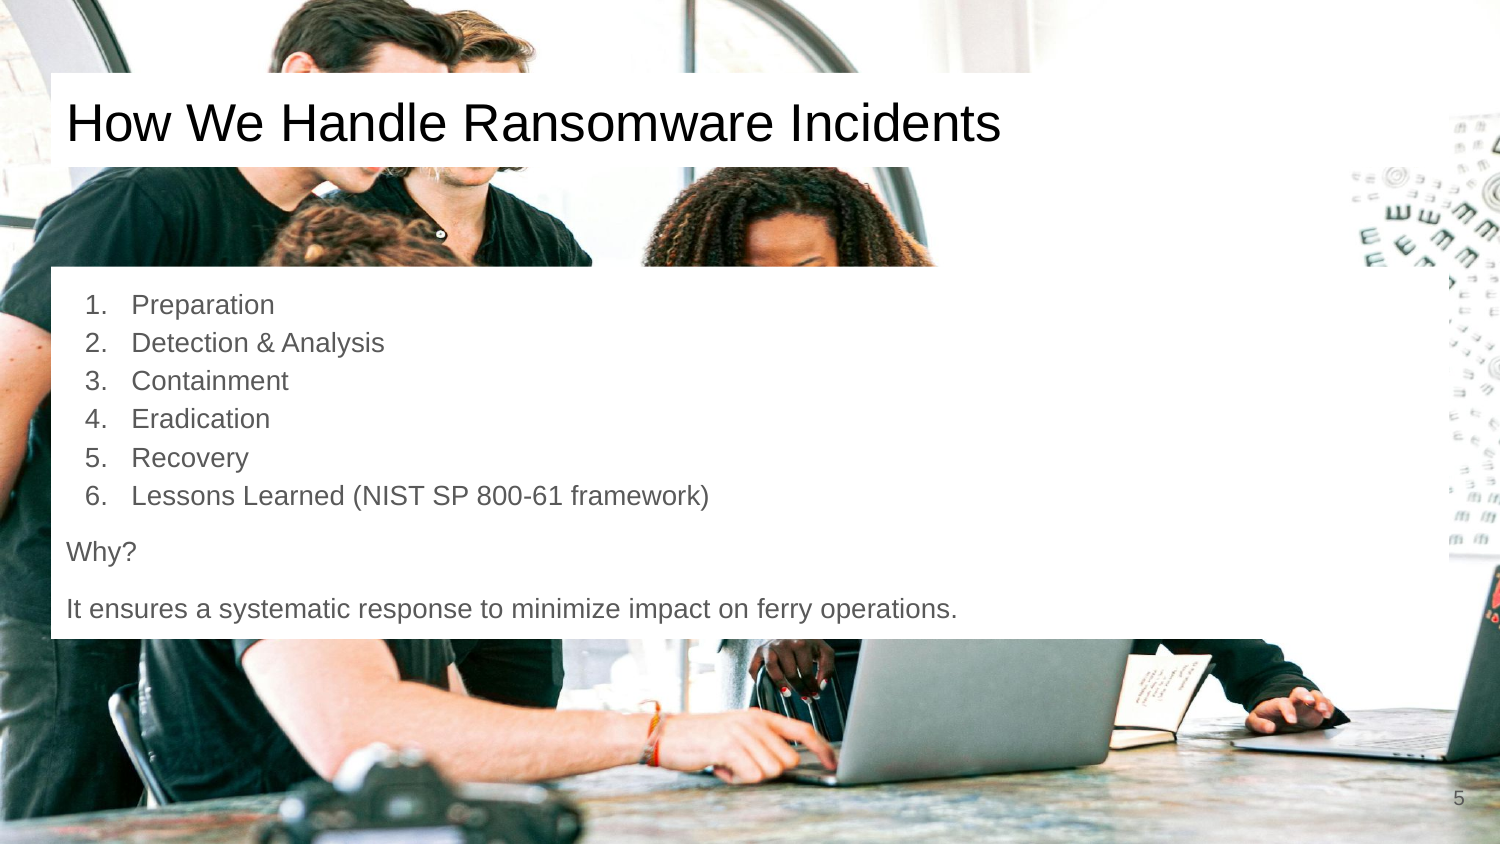

# How We Handle Ransomware Incidents
Preparation
Detection & Analysis
Containment
Eradication
Recovery
Lessons Learned (NIST SP 800-61 framework)
Why?
It ensures a systematic response to minimize impact on ferry operations.
5